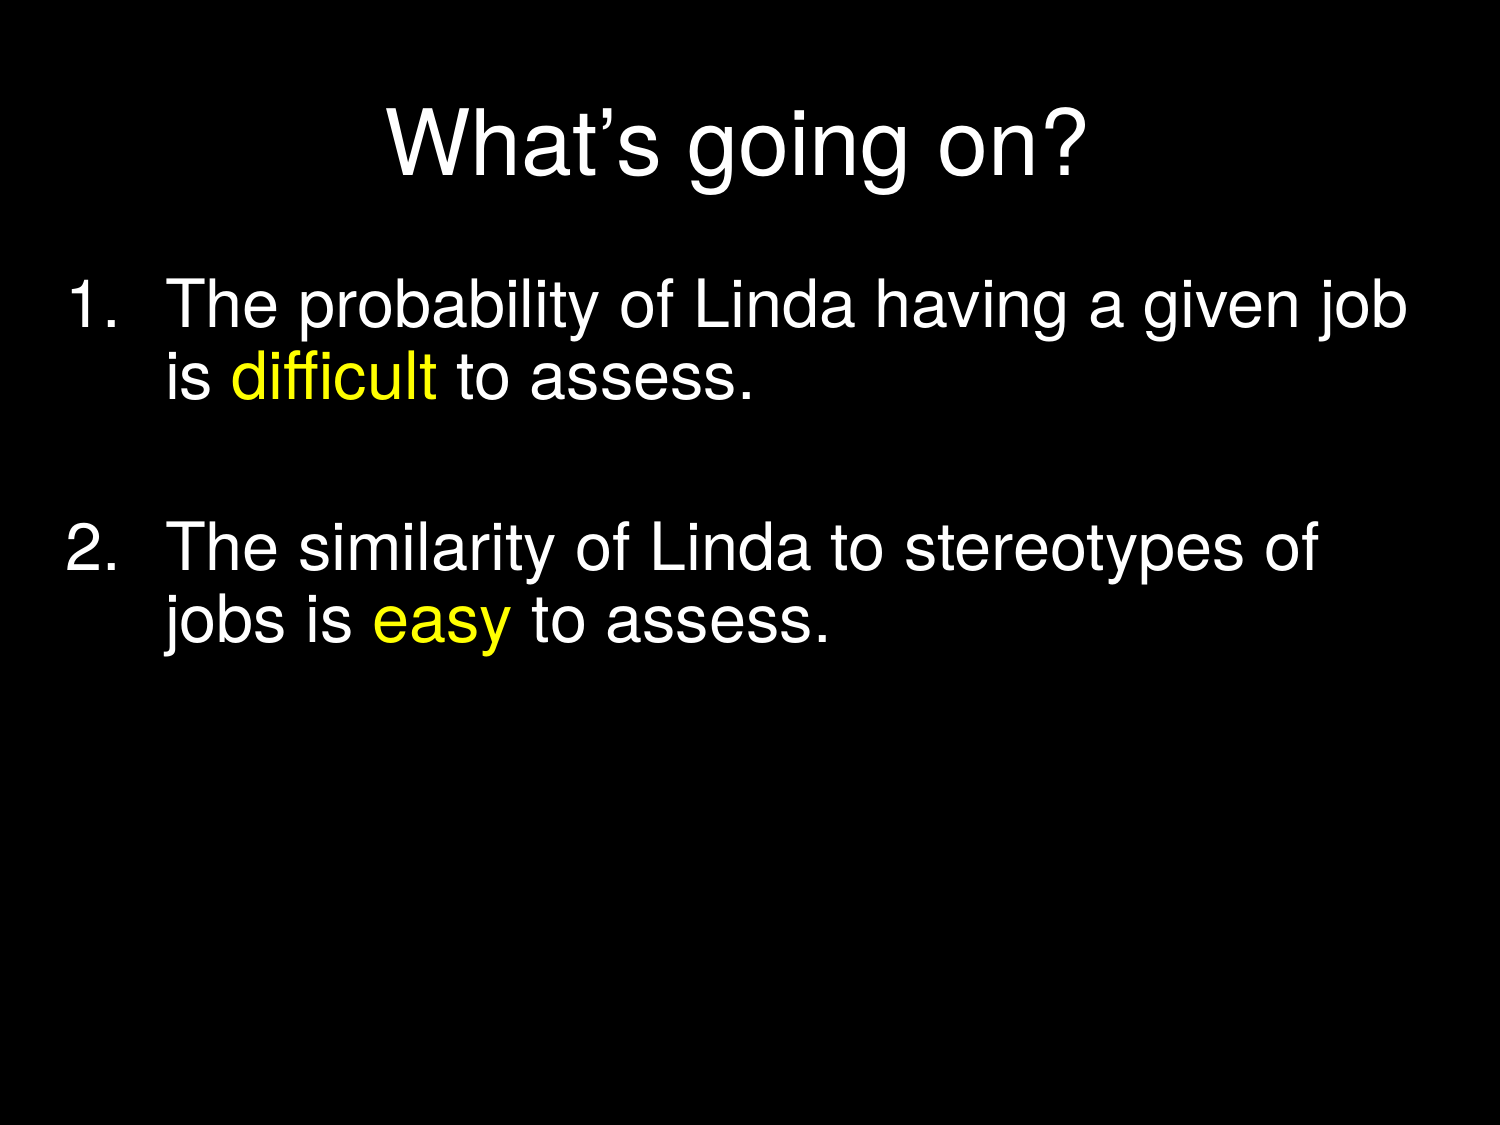

# What’s going on?
The probability of Linda having a given job is difficult to assess.

The similarity of Linda to stereotypes of jobs is easy to assess.